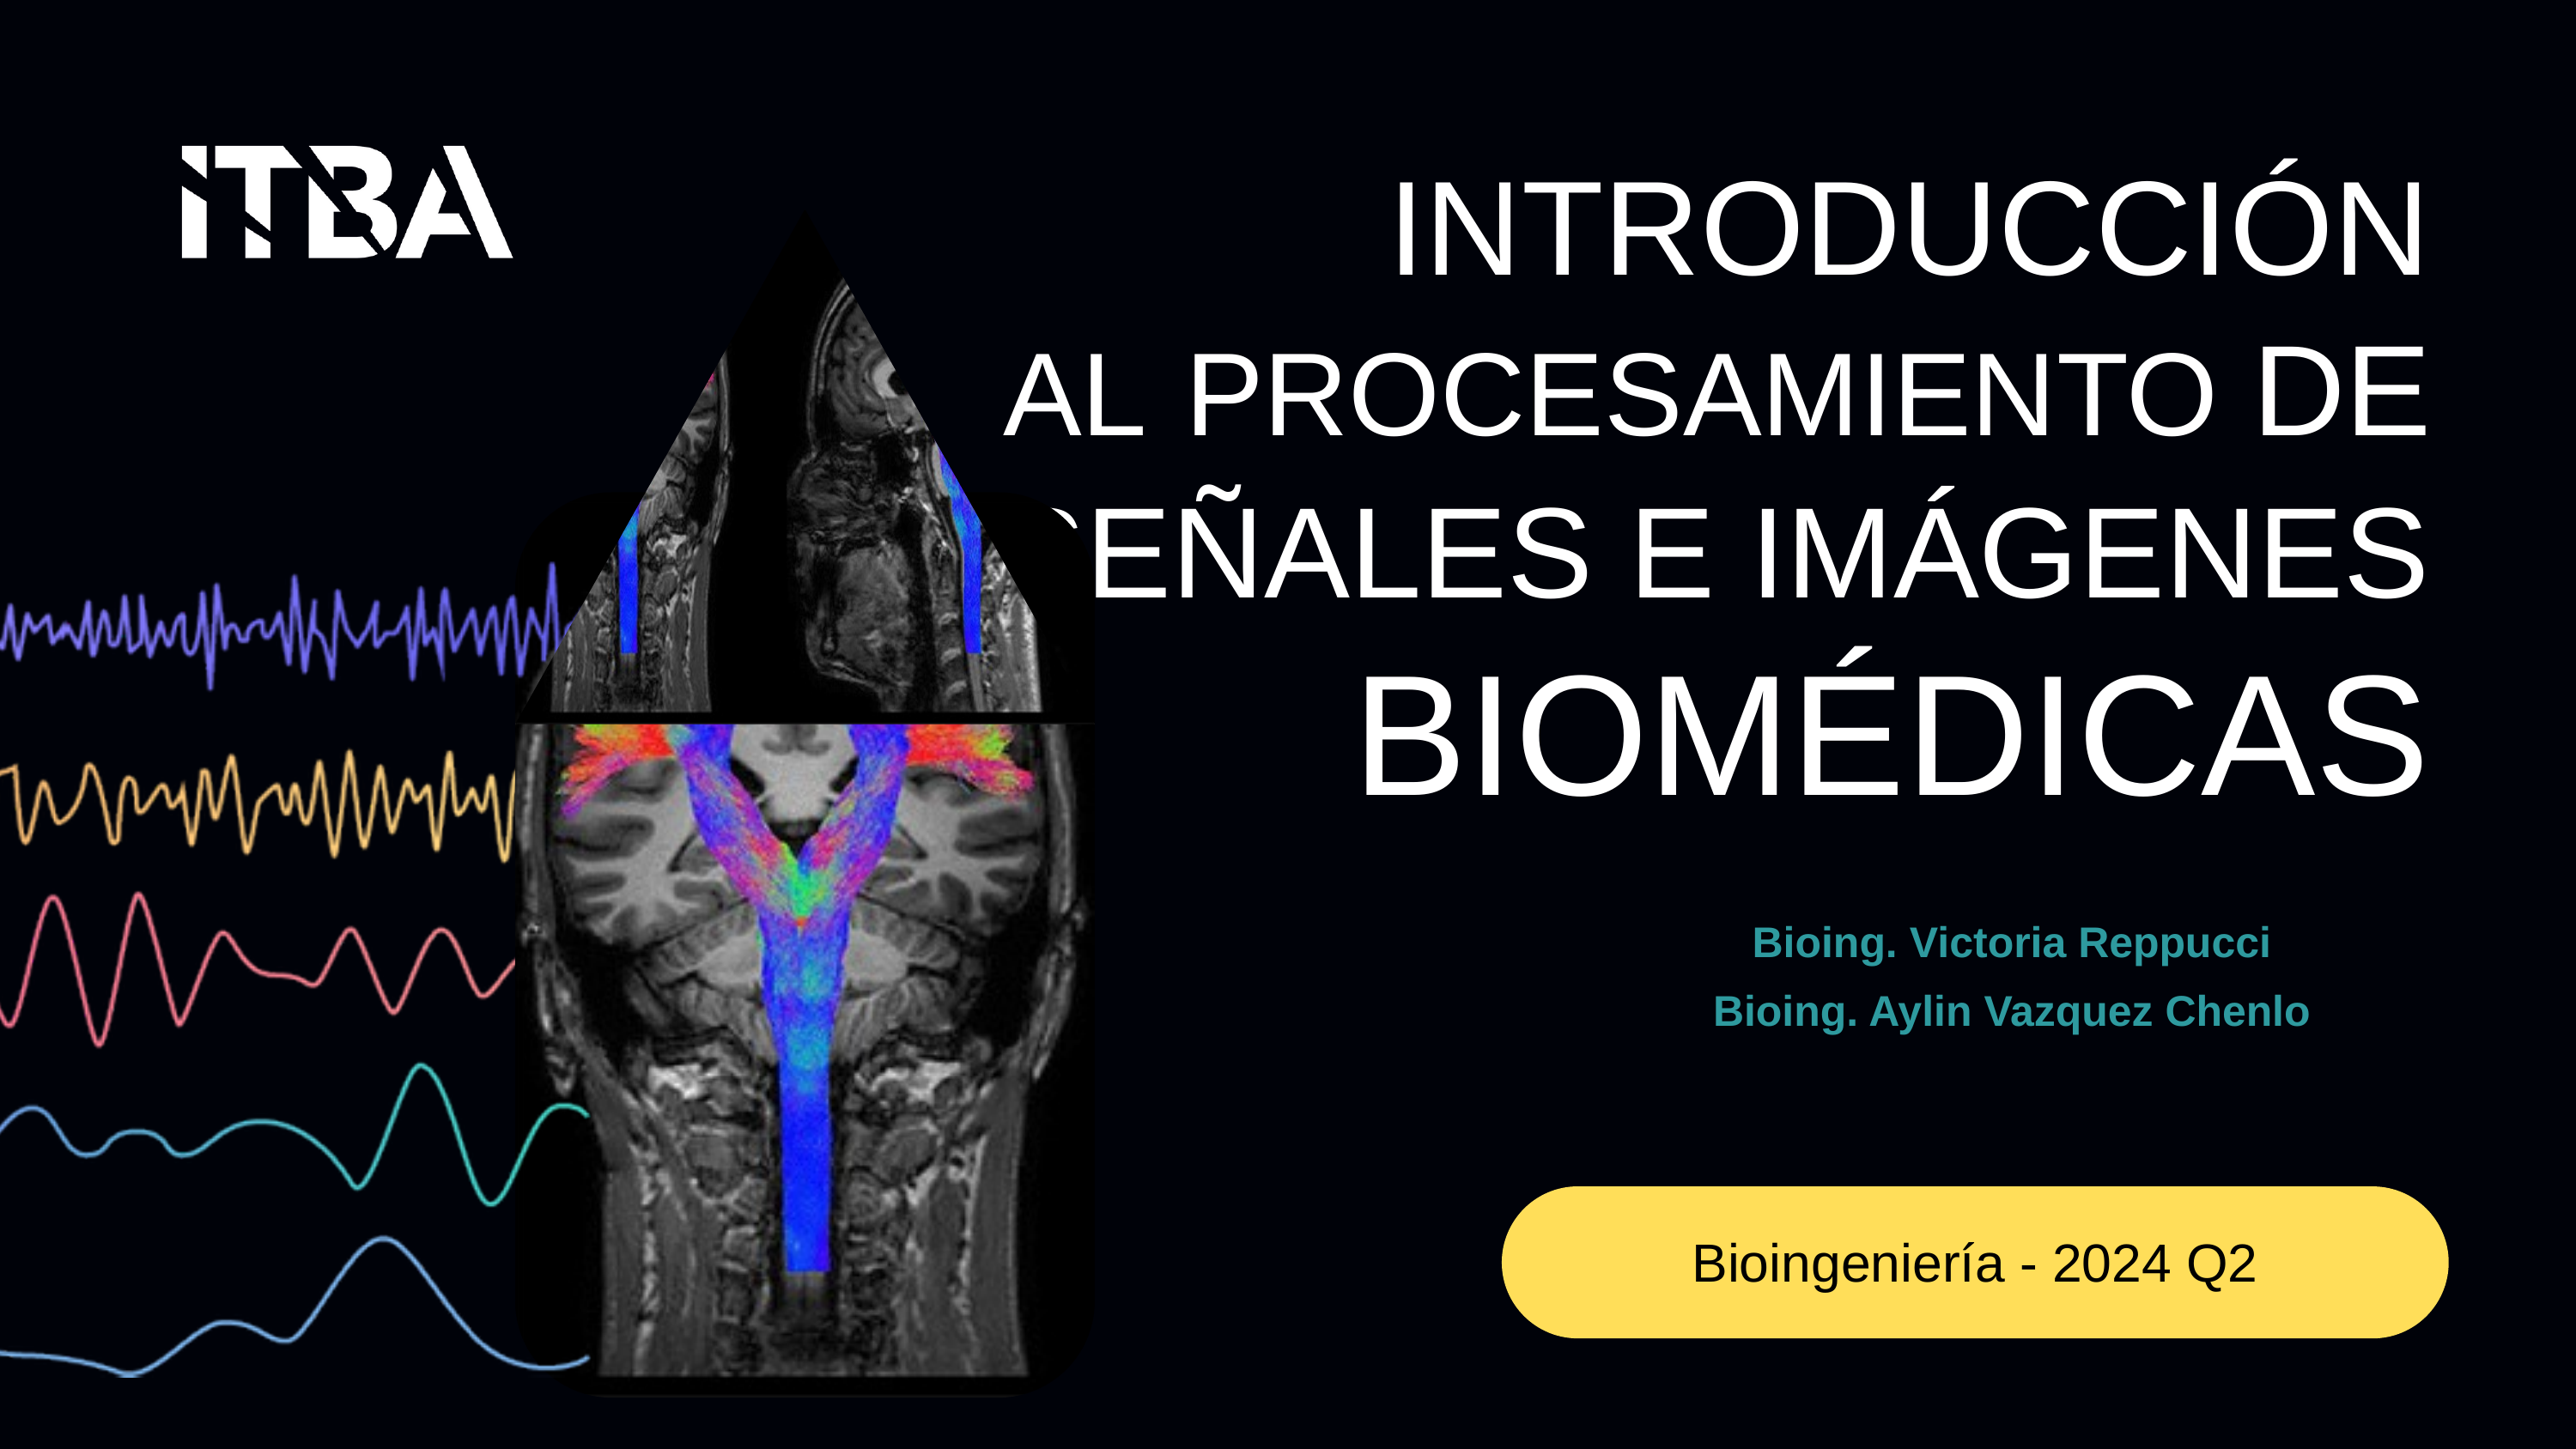

INTRODUCCIÓN
AL PROCESAMIENTO DE SEÑALES E IMÁGENES
BIOMÉDICAS

Bioing. Victoria Reppucci
Bioing. Aylin Vazquez Chenlo
Bioingeniería - 2024 Q2